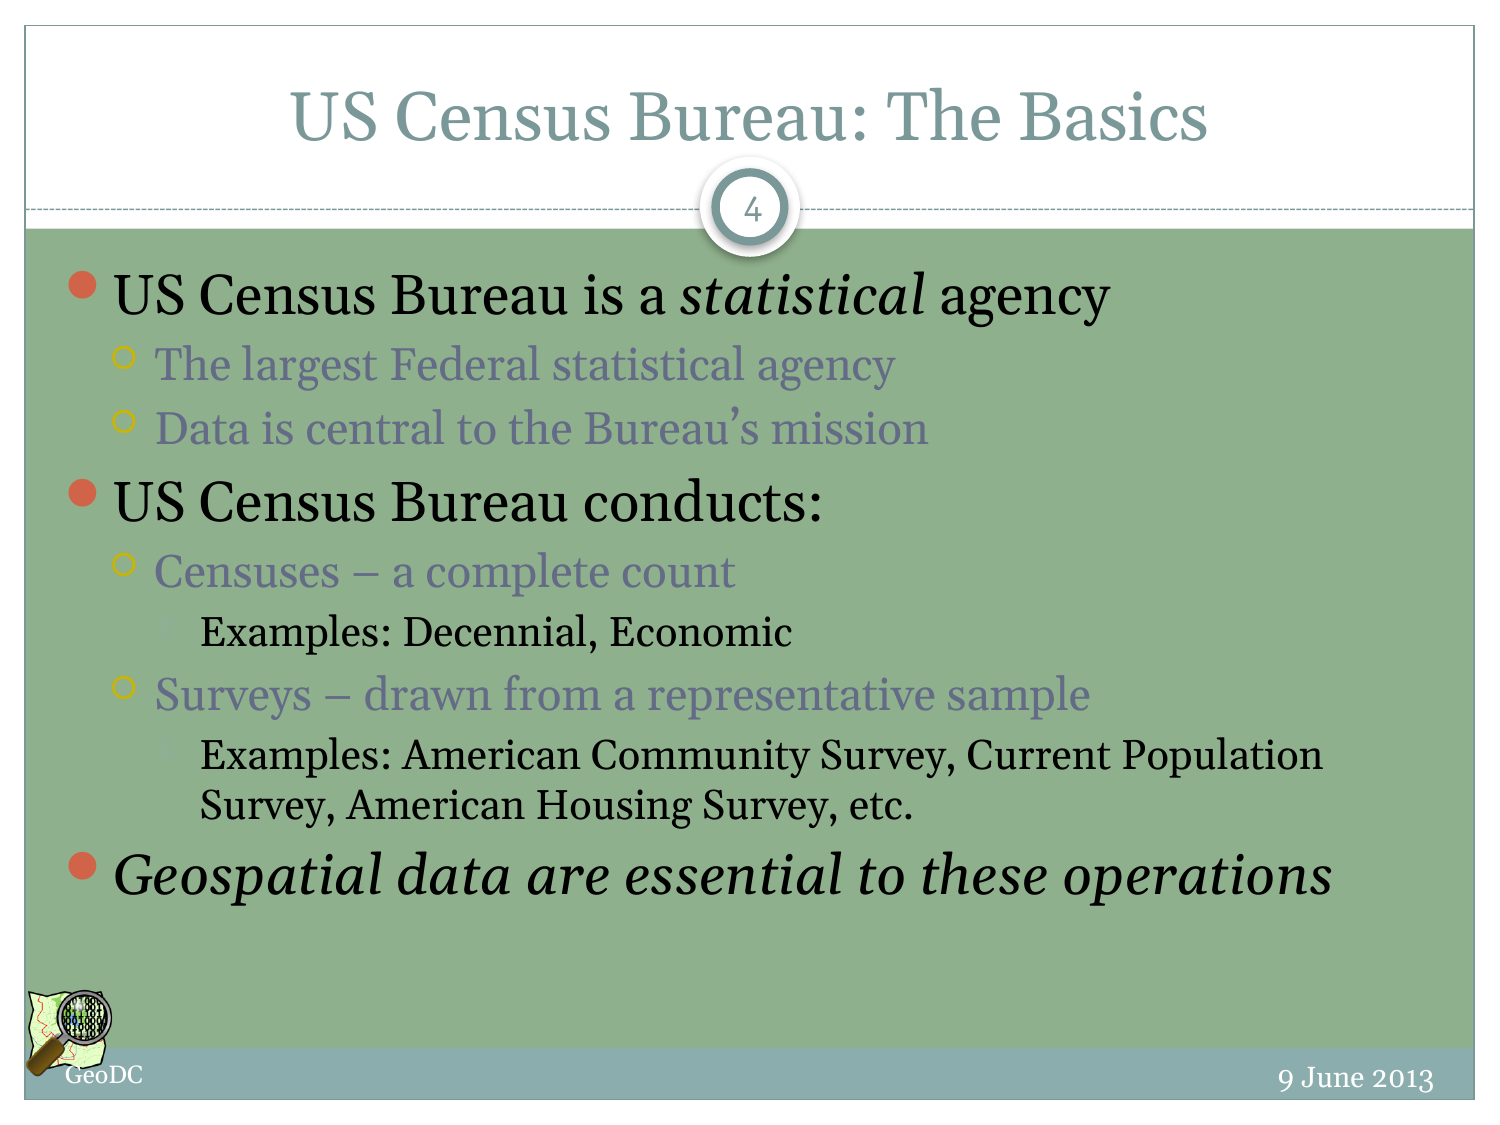

# US Census Bureau: The Basics
4
US Census Bureau is a statistical agency
The largest Federal statistical agency
Data is central to the Bureau’s mission
US Census Bureau conducts:
Censuses – a complete count
Examples: Decennial, Economic
Surveys – drawn from a representative sample
Examples: American Community Survey, Current Population Survey, American Housing Survey, etc.
Geospatial data are essential to these operations

9 June 2013
GeoDC